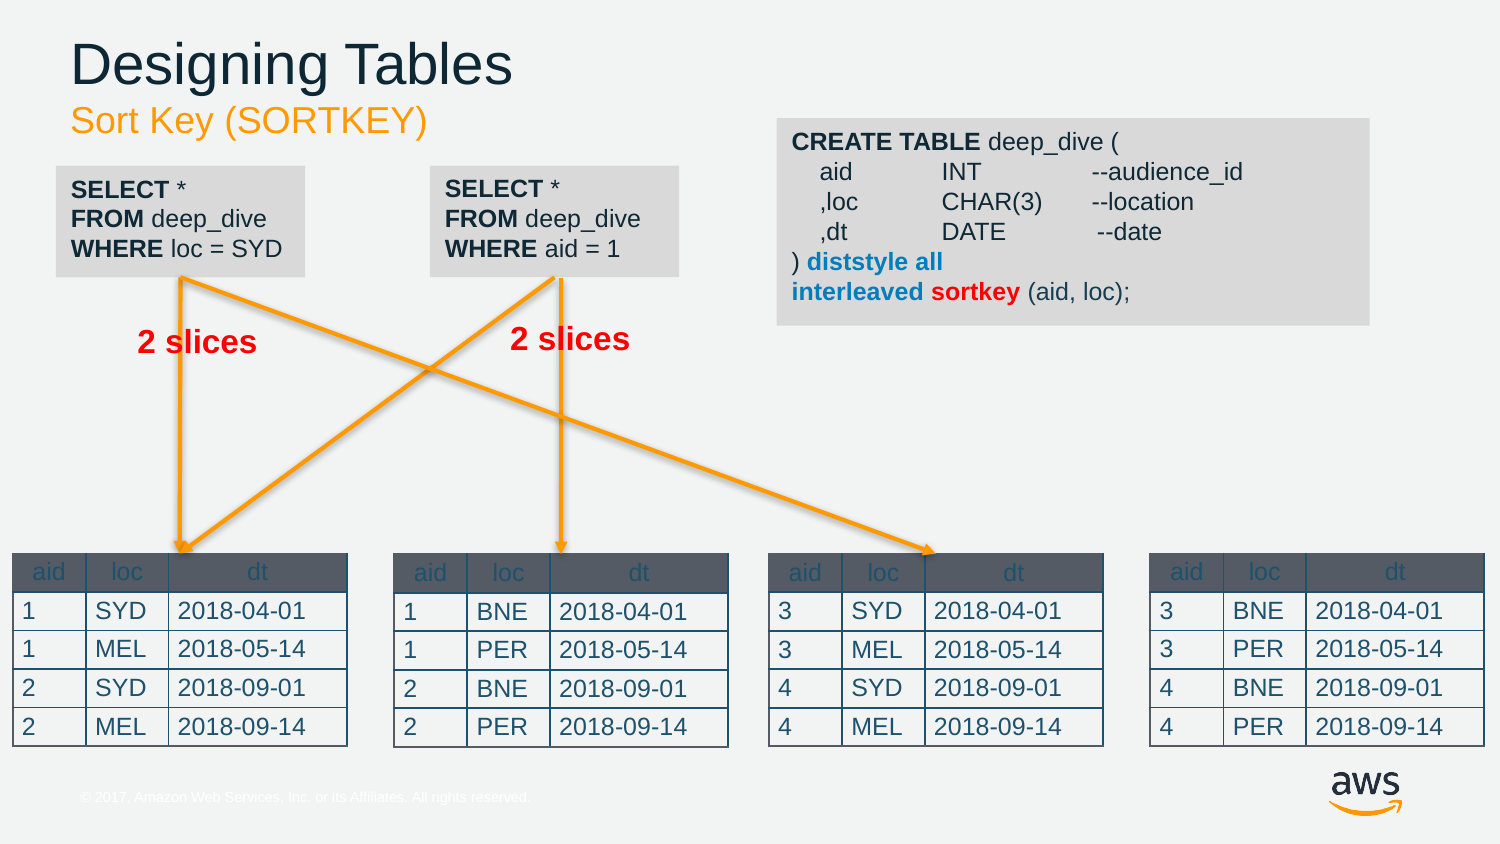

# Designing Tables Sort Key (SORTKEY)
CREATE TABLE deep_dive (
    aid 	INT 	--audience_id
    ,loc 	CHAR(3) 	--location
    ,dt 	DATE             --date
) diststyle all
interleaved sortkey (aid, loc);

SELECT *
FROM deep_dive
WHERE loc = SYD
SELECT *
FROM deep_dive
WHERE aid = 1
2 slices
2 slices
| aid | loc | dt |
| --- | --- | --- |
| 1 | SYD | 2018-04-01 |
| 1 | MEL | 2018-05-14 |
| 2 | SYD | 2018-09-01 |
| 2 | MEL | 2018-09-14 |
| aid | loc | dt |
| --- | --- | --- |
| 3 | BNE | 2018-04-01 |
| 3 | PER | 2018-05-14 |
| 4 | BNE | 2018-09-01 |
| 4 | PER | 2018-09-14 |
| aid | loc | dt |
| --- | --- | --- |
| 3 | SYD | 2018-04-01 |
| 3 | MEL | 2018-05-14 |
| 4 | SYD | 2018-09-01 |
| 4 | MEL | 2018-09-14 |
| aid | loc | dt |
| --- | --- | --- |
| 1 | BNE | 2018-04-01 |
| 1 | PER | 2018-05-14 |
| 2 | BNE | 2018-09-01 |
| 2 | PER | 2018-09-14 |